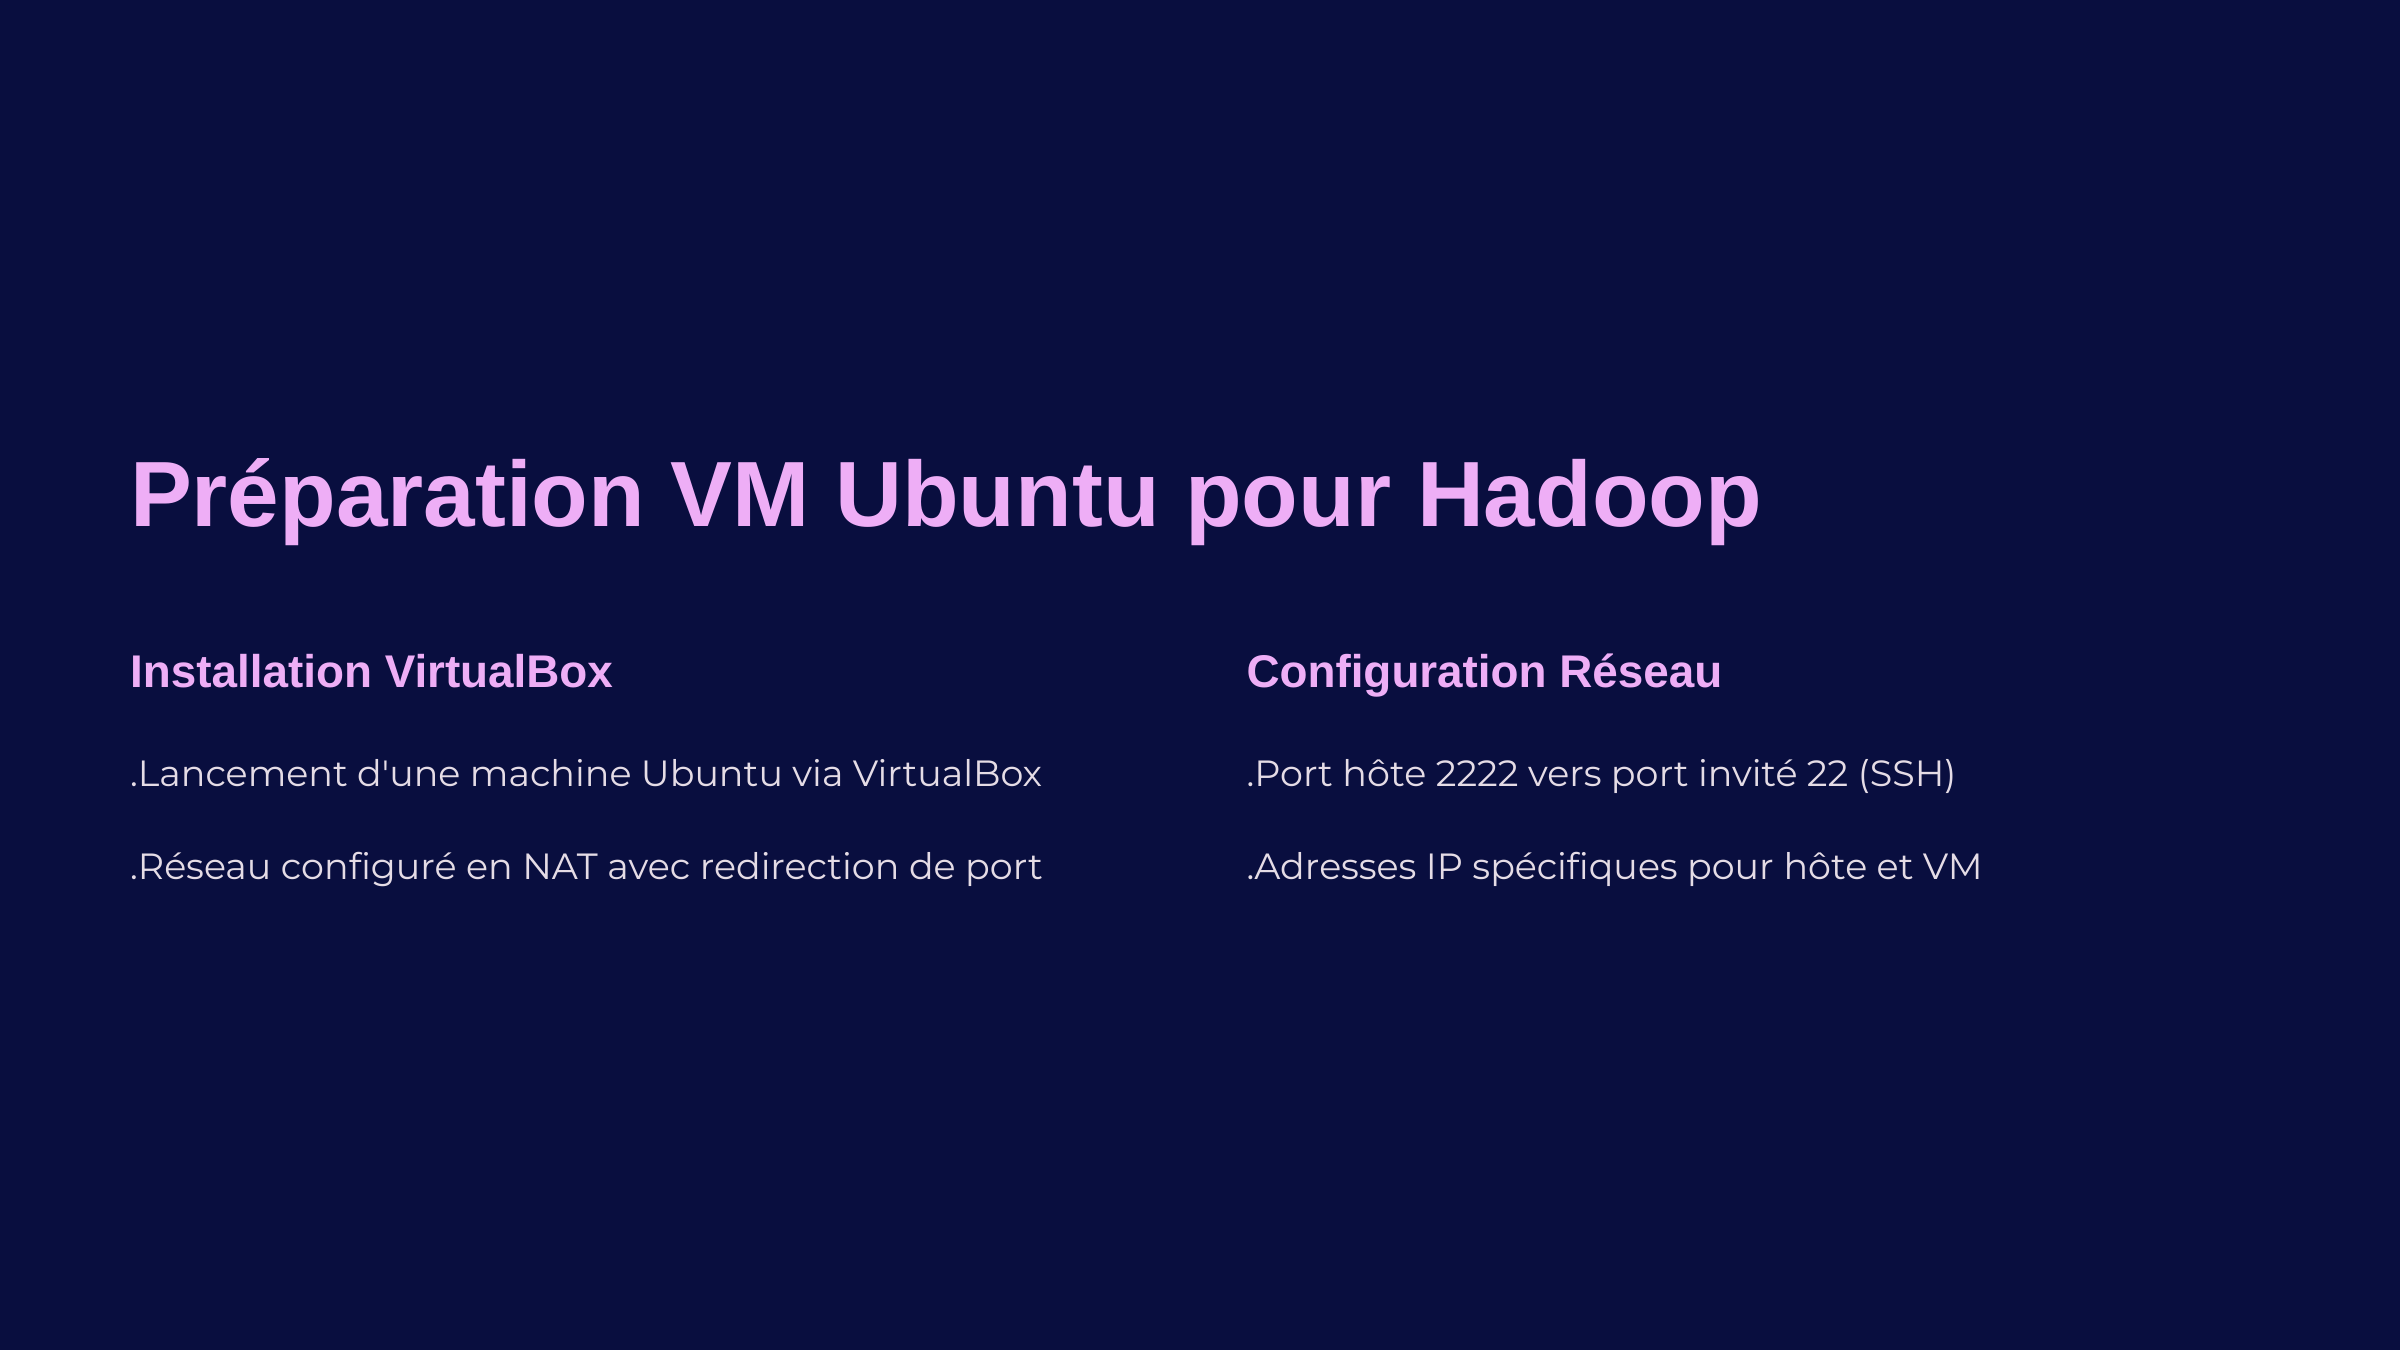

Préparation VM Ubuntu pour Hadoop
Installation VirtualBox
Configuration Réseau
Lancement d'une machine Ubuntu via VirtualBox.
Port hôte 2222 vers port invité 22 (SSH).
Réseau configuré en NAT avec redirection de port.
Adresses IP spécifiques pour hôte et VM.